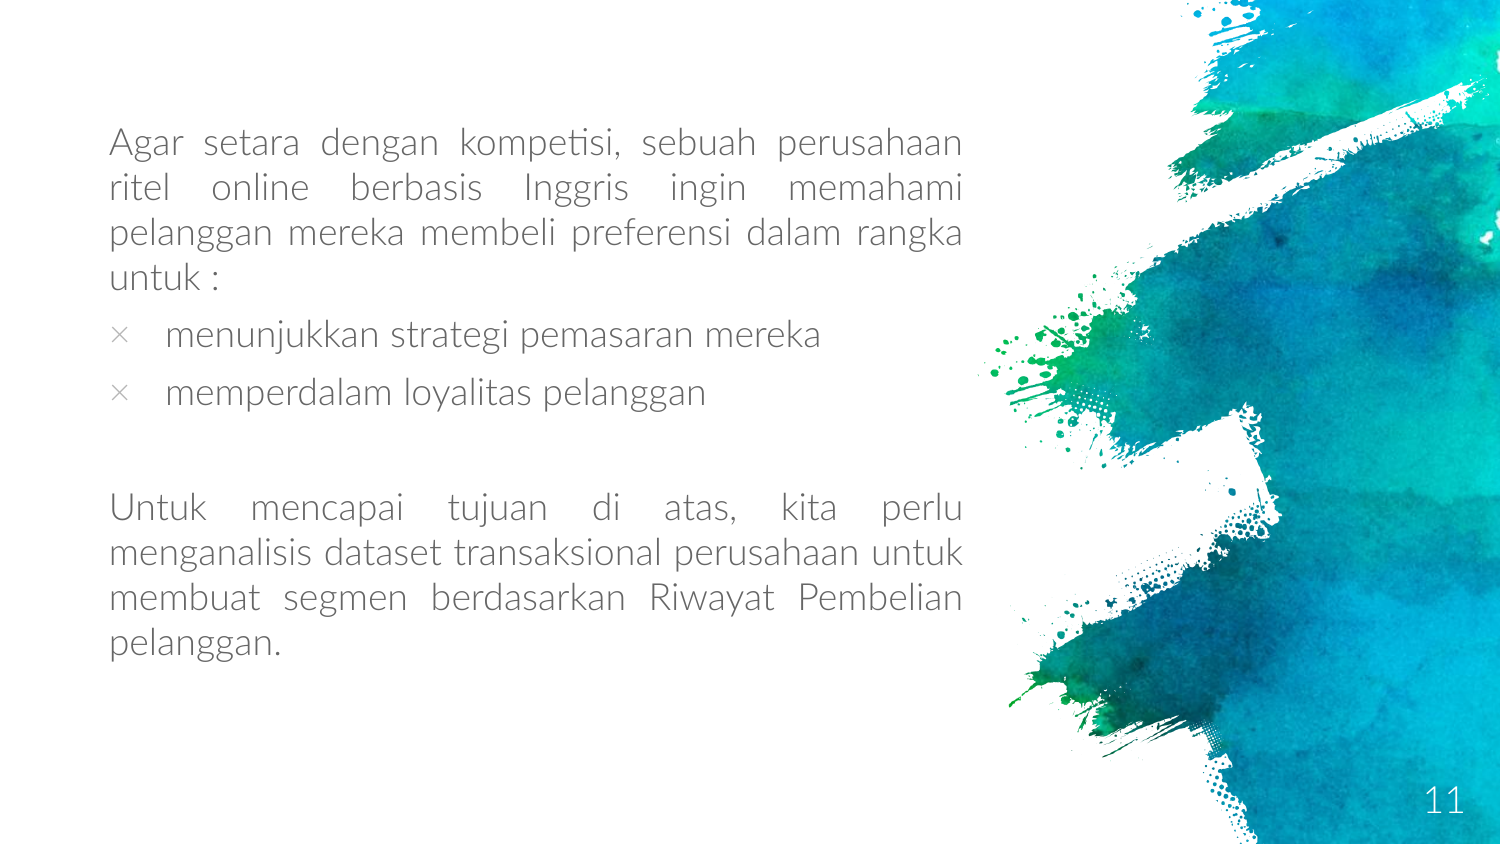

Agar setara dengan kompetisi, sebuah perusahaan ritel online berbasis Inggris ingin memahami pelanggan mereka membeli preferensi dalam rangka untuk :
menunjukkan strategi pemasaran mereka
memperdalam loyalitas pelanggan

Untuk mencapai tujuan di atas, kita perlu menganalisis dataset transaksional perusahaan untuk membuat segmen berdasarkan Riwayat Pembelian pelanggan.
#
11